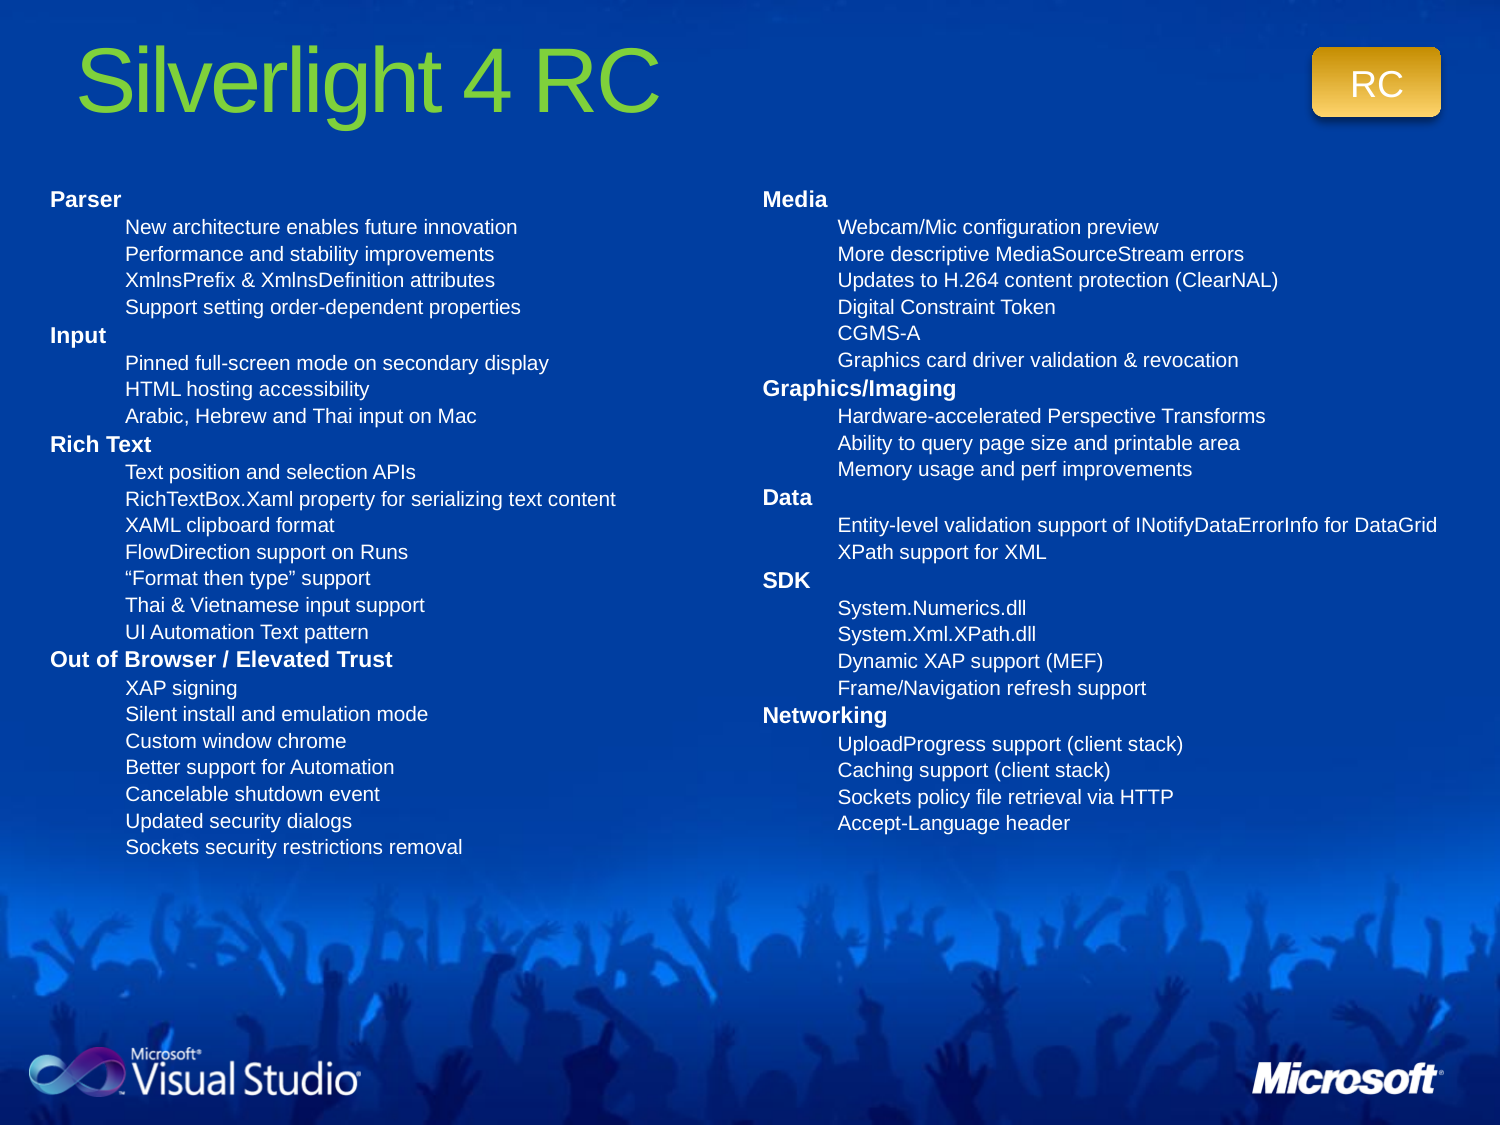

# Silverlight 4 RC
RC
Parser
New architecture enables future innovation
Performance and stability improvements
XmlnsPrefix & XmlnsDefinition attributes
Support setting order-dependent properties
Input
Pinned full-screen mode on secondary display
HTML hosting accessibility
Arabic, Hebrew and Thai input on Mac
Rich Text
Text position and selection APIs
RichTextBox.Xaml property for serializing text content
XAML clipboard format
FlowDirection support on Runs
“Format then type” support
Thai & Vietnamese input support
UI Automation Text pattern
Out of Browser / Elevated Trust
XAP signing
Silent install and emulation mode
Custom window chrome
Better support for Automation
Cancelable shutdown event
Updated security dialogs
Sockets security restrictions removal

Media
Webcam/Mic configuration preview
More descriptive MediaSourceStream errors
Updates to H.264 content protection (ClearNAL)
Digital Constraint Token
CGMS-A
Graphics card driver validation & revocation
Graphics/Imaging
Hardware-accelerated Perspective Transforms
Ability to query page size and printable area
Memory usage and perf improvements
Data
Entity-level validation support of INotifyDataErrorInfo for DataGrid
XPath support for XML
SDK
System.Numerics.dll
System.Xml.XPath.dll
Dynamic XAP support (MEF)
Frame/Navigation refresh support
Networking
UploadProgress support (client stack)
Caching support (client stack)
Sockets policy file retrieval via HTTP
Accept-Language header